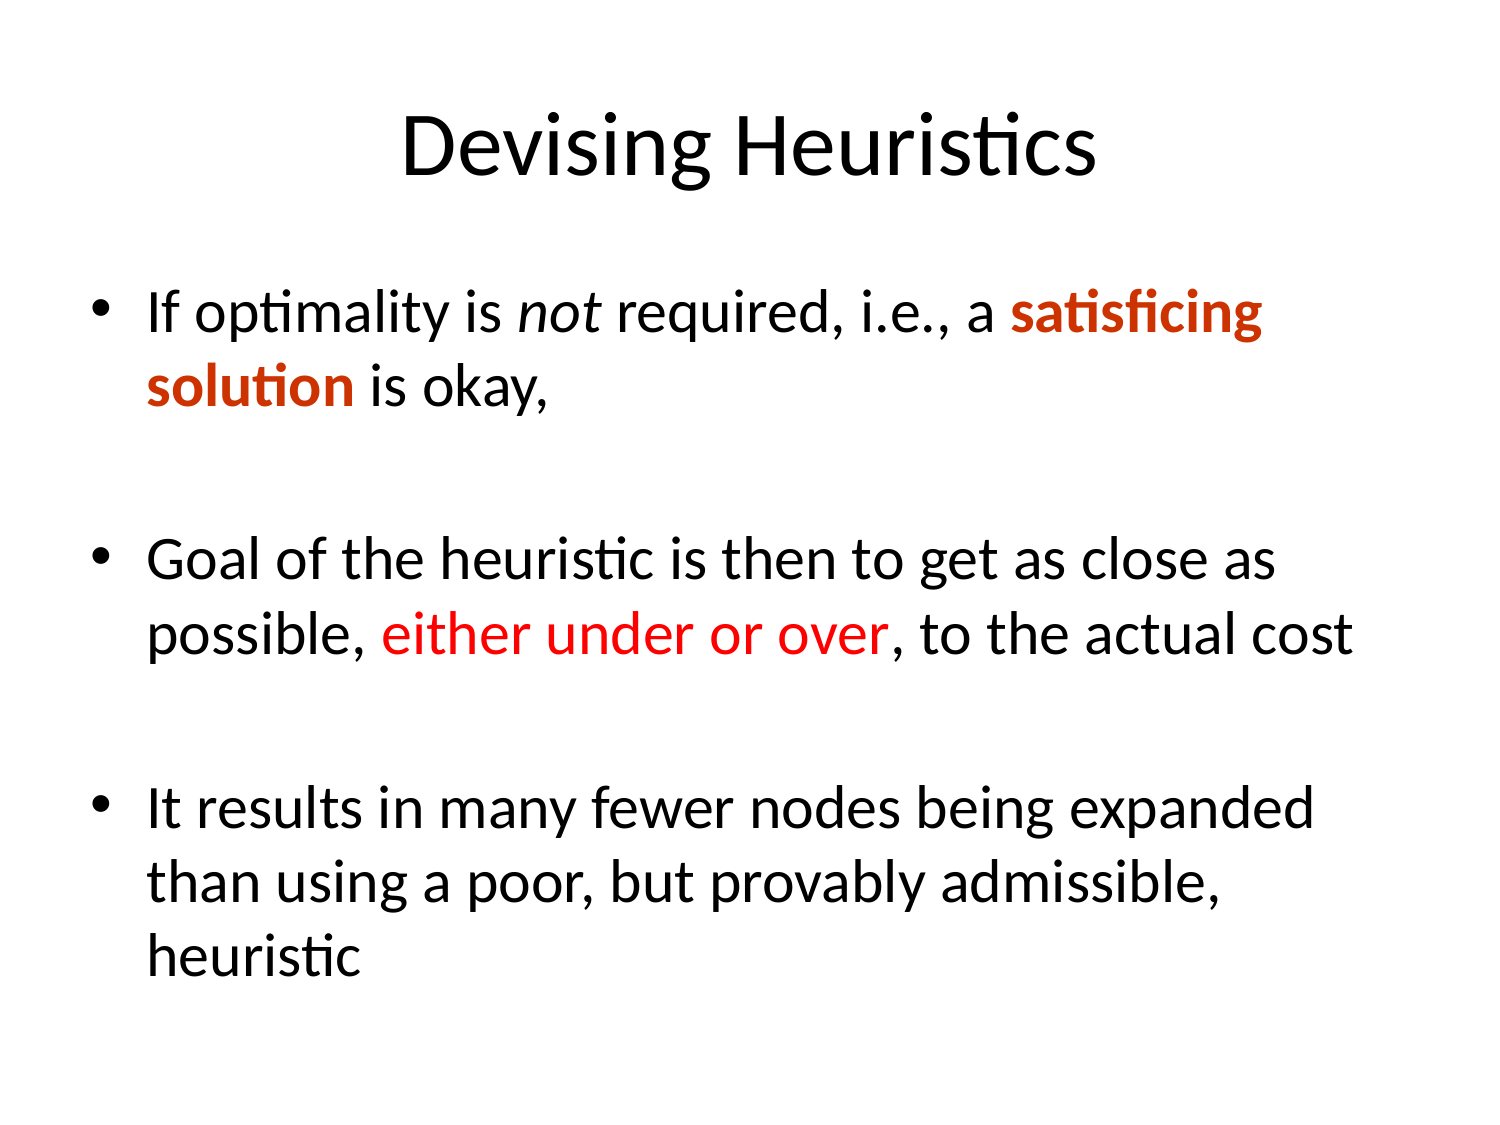

# Devising Heuristics
If optimality is not required, i.e., a satisficing solution is okay,

Goal of the heuristic is then to get as close as possible, either under or over, to the actual cost

It results in many fewer nodes being expanded than using a poor, but provably admissible, heuristic